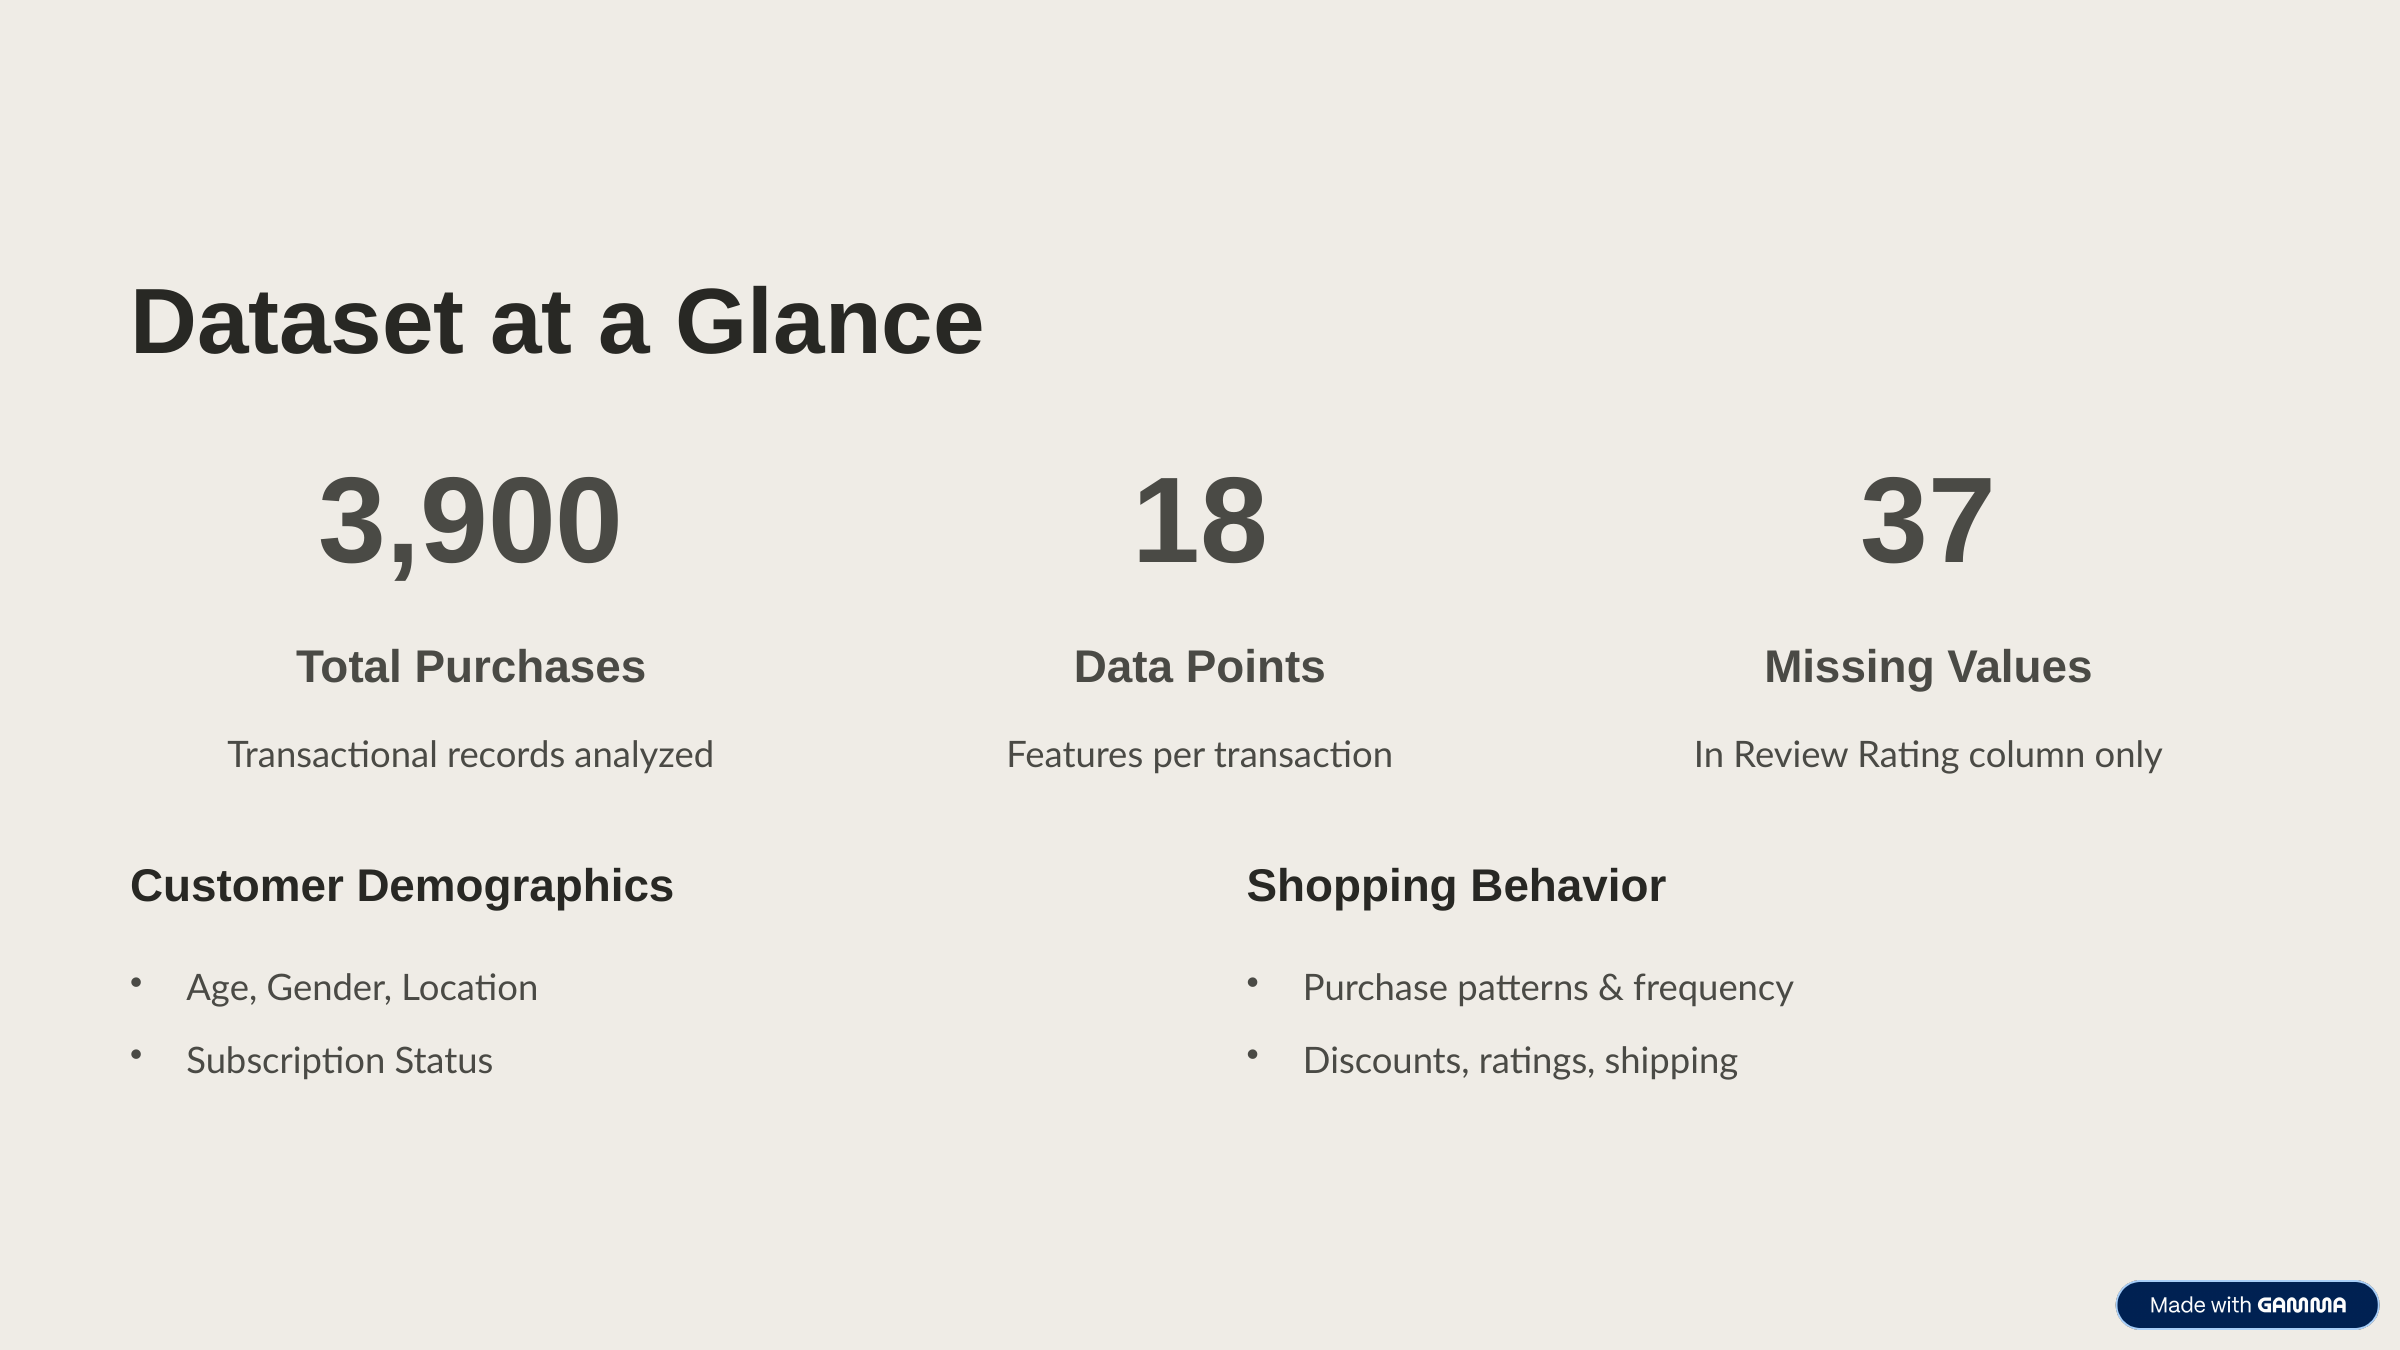

Dataset at a Glance
3,900
18
37
Total Purchases
Data Points
Missing Values
Transactional records analyzed
Features per transaction
In Review Rating column only
Customer Demographics
Shopping Behavior
Age, Gender, Location
Purchase patterns & frequency
Subscription Status
Discounts, ratings, shipping